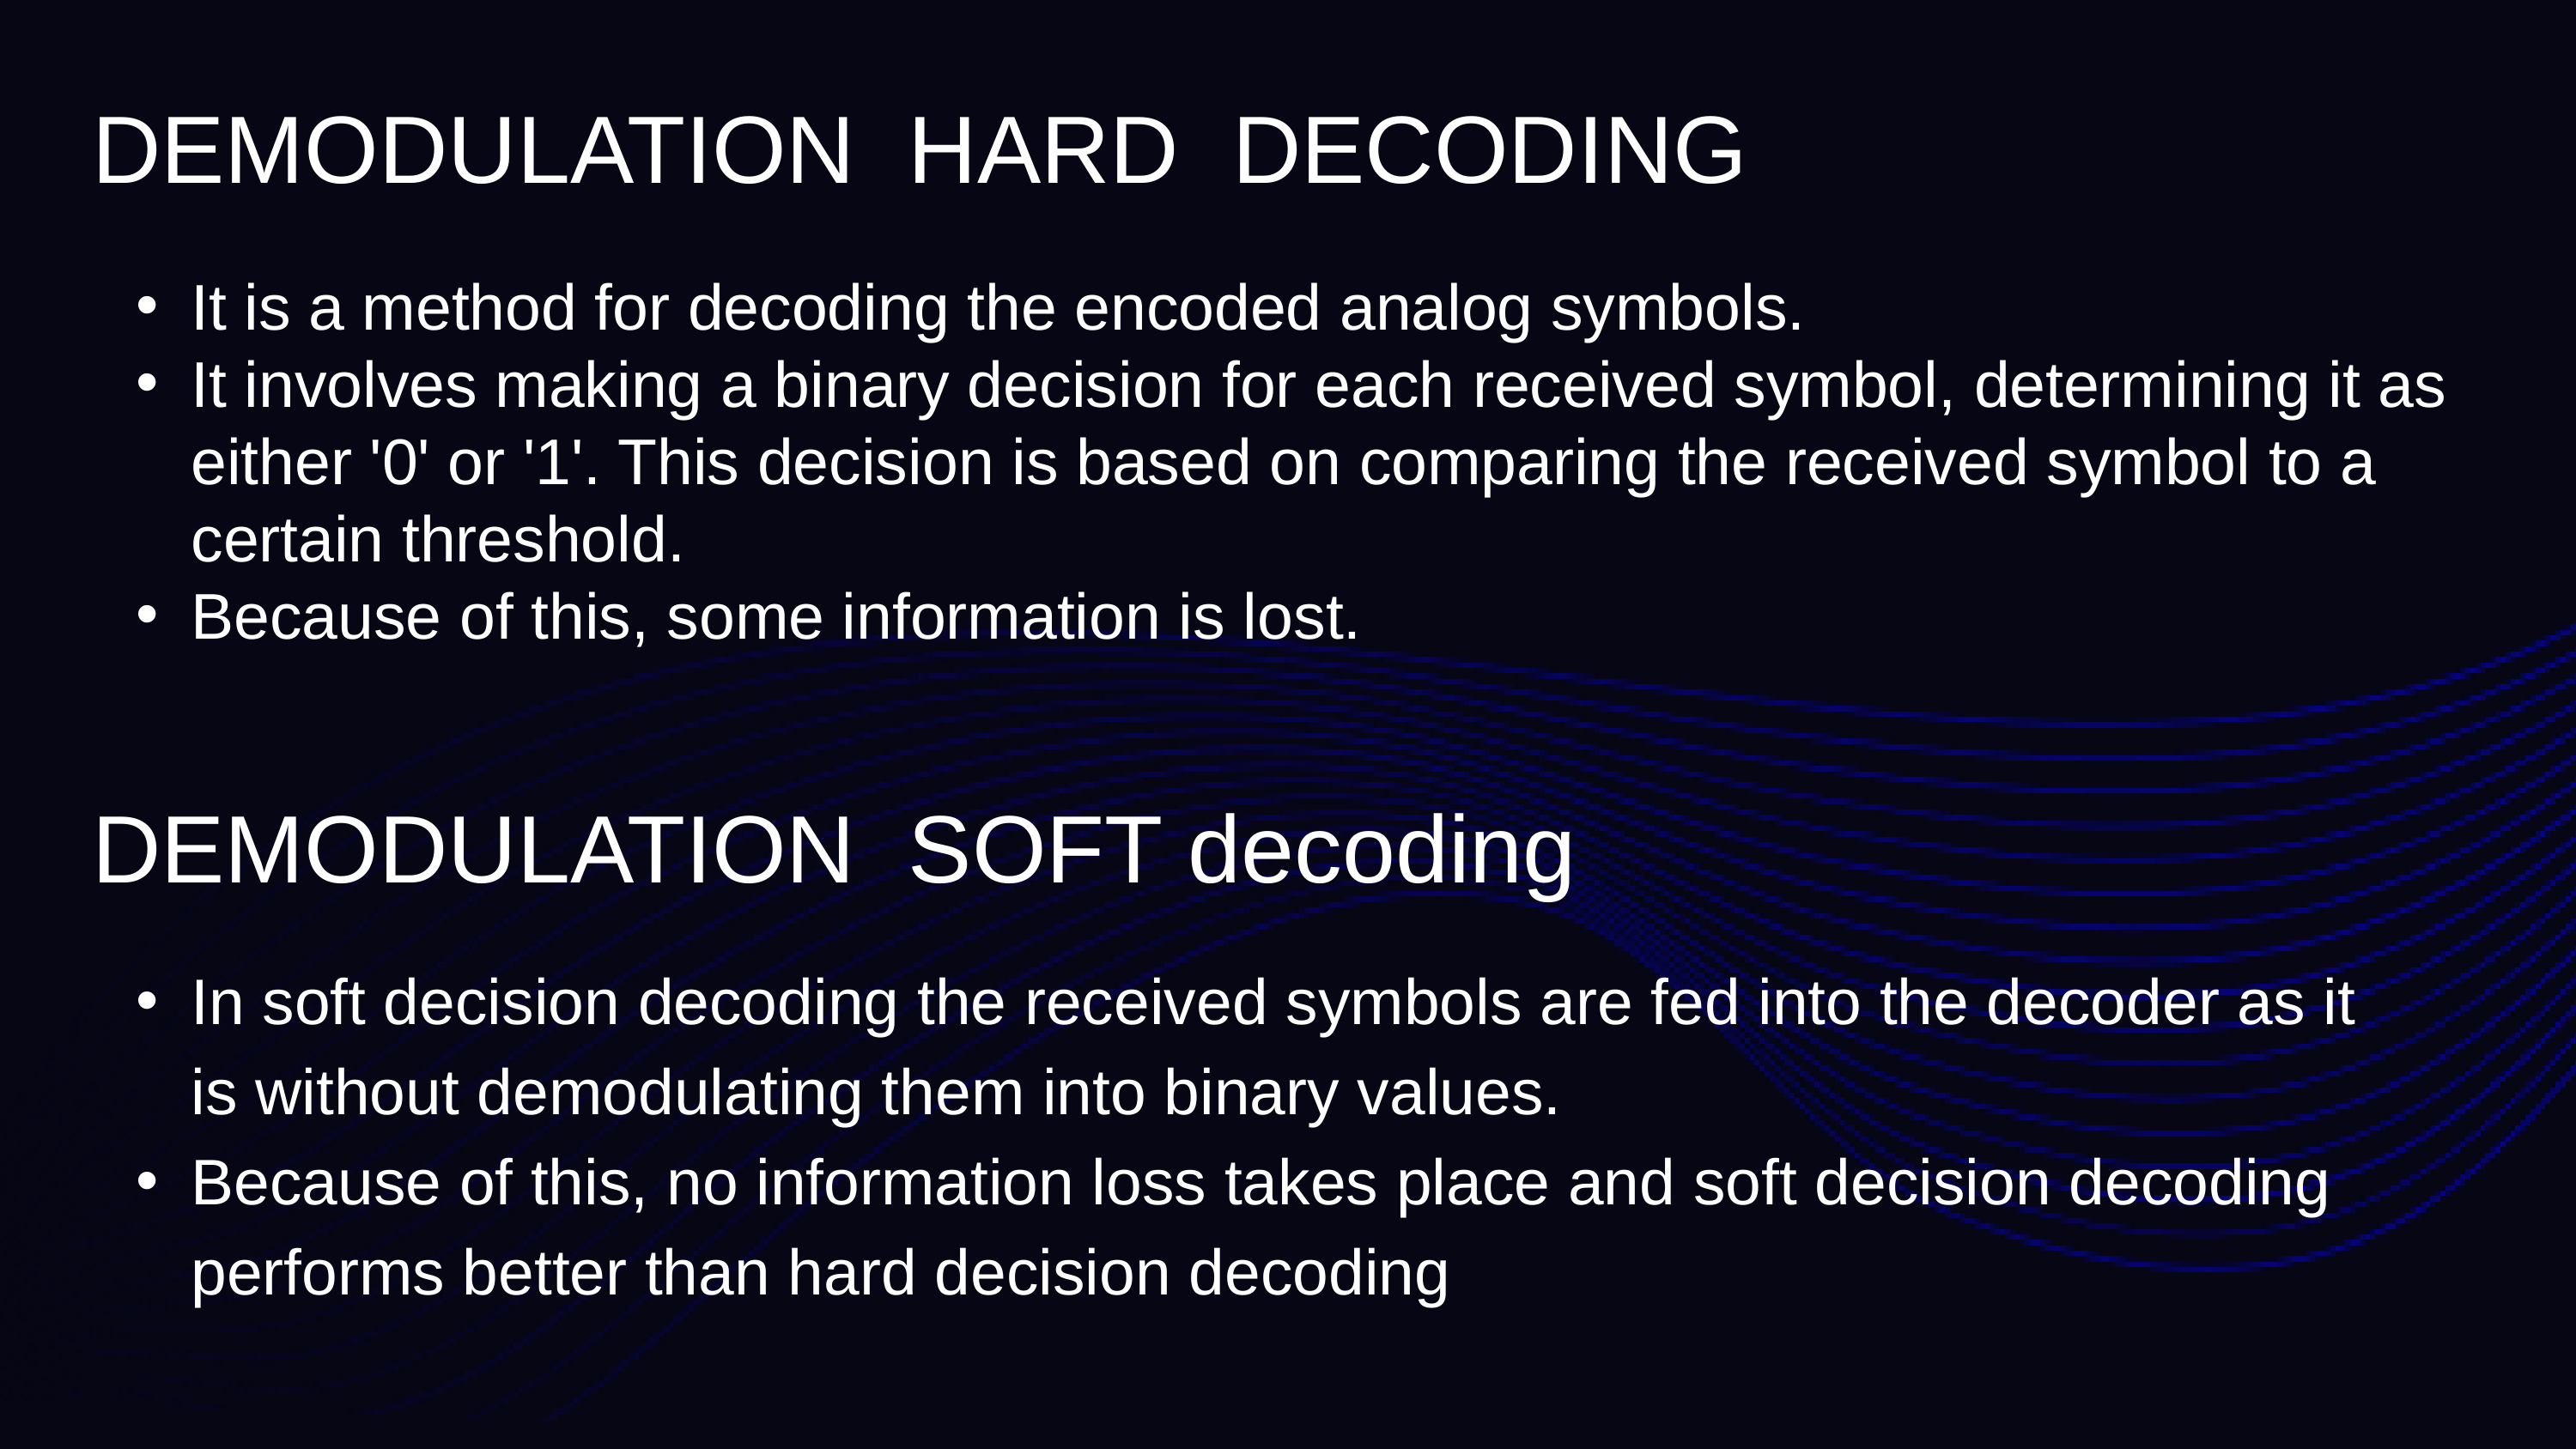

DEMODULATION  HARD  DECODING
It is a method for decoding the encoded analog symbols.
It involves making a binary decision for each received symbol, determining it as either '0' or '1'. This decision is based on comparing the received symbol to a certain threshold.
Because of this, some information is lost.

DEMODULATION  SOFT decoding

In soft decision decoding the received symbols are fed into the decoder as it is without demodulating them into binary values.
Because of this, no information loss takes place and soft decision decoding performs better than hard decision decoding